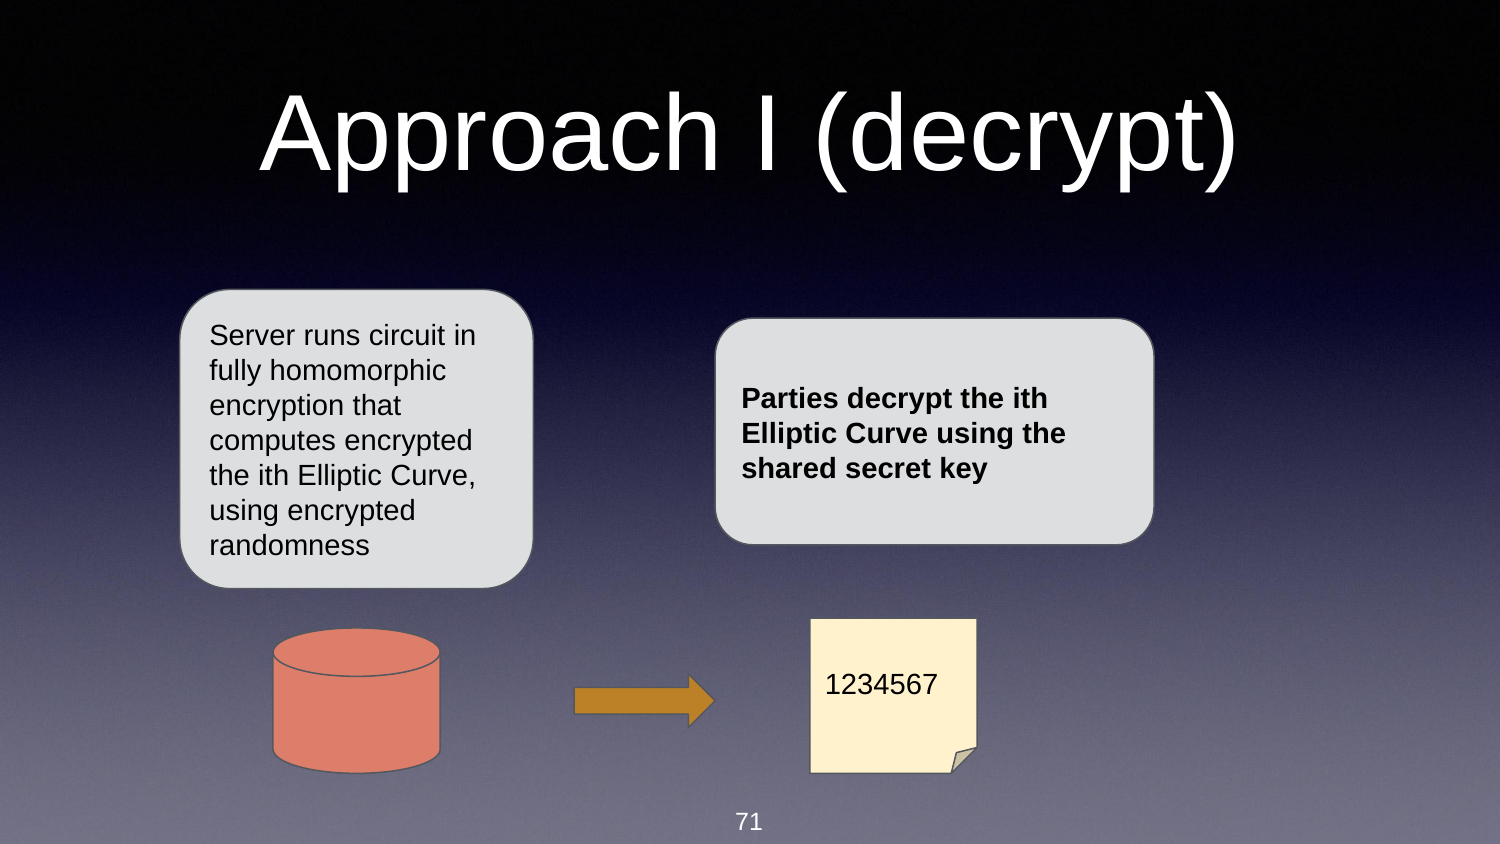

# Approach I (decrypt)
Server runs circuit in fully homomorphic encryption that computes encrypted the ith Elliptic Curve, using encrypted randomness
Parties decrypt the ith Elliptic Curve using the shared secret key
1234567

71